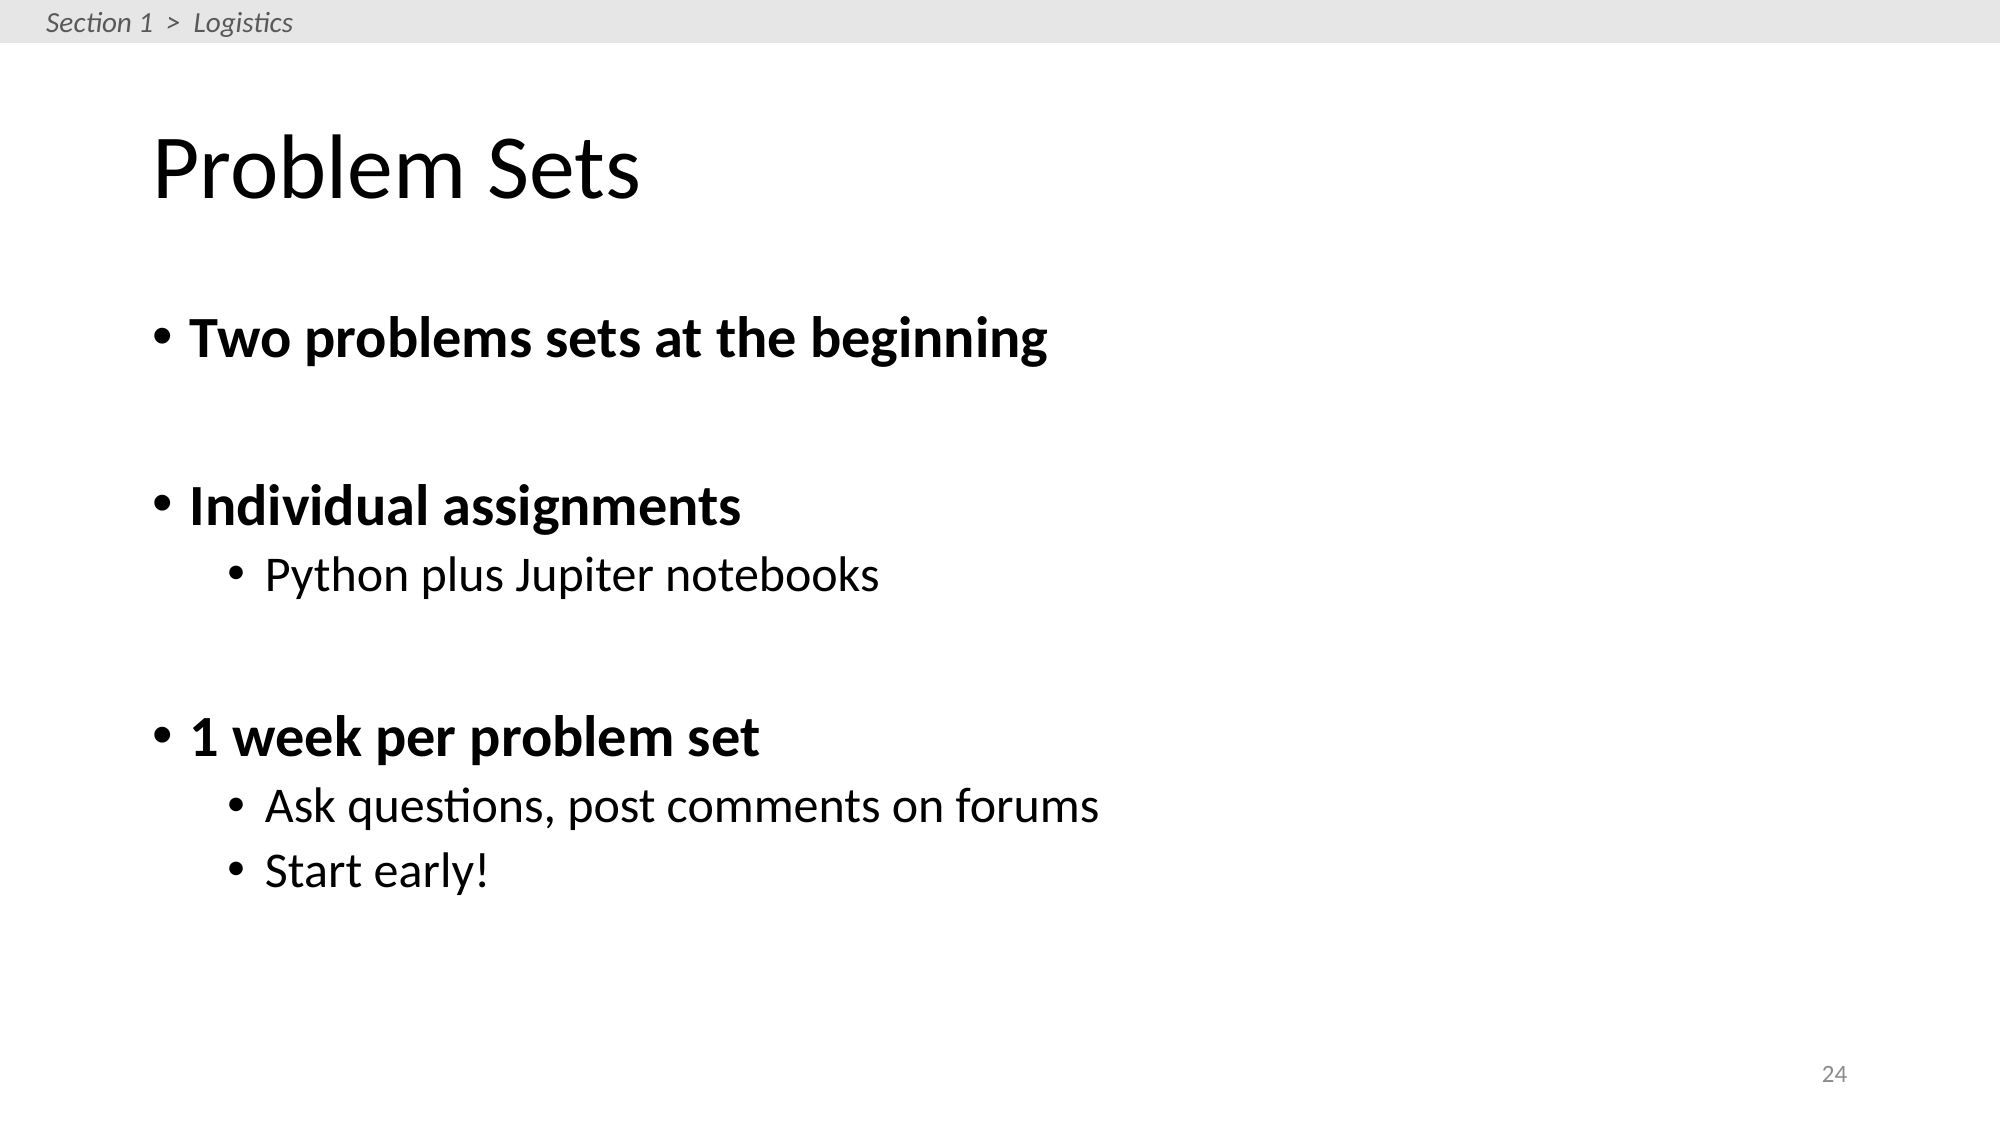

Section 1  >  Logistics
# Problem Sets
Two problems sets at the beginning

Individual assignments
Python plus Jupiter notebooks

1 week per problem set
Ask questions, post comments on forums
Start early!

24